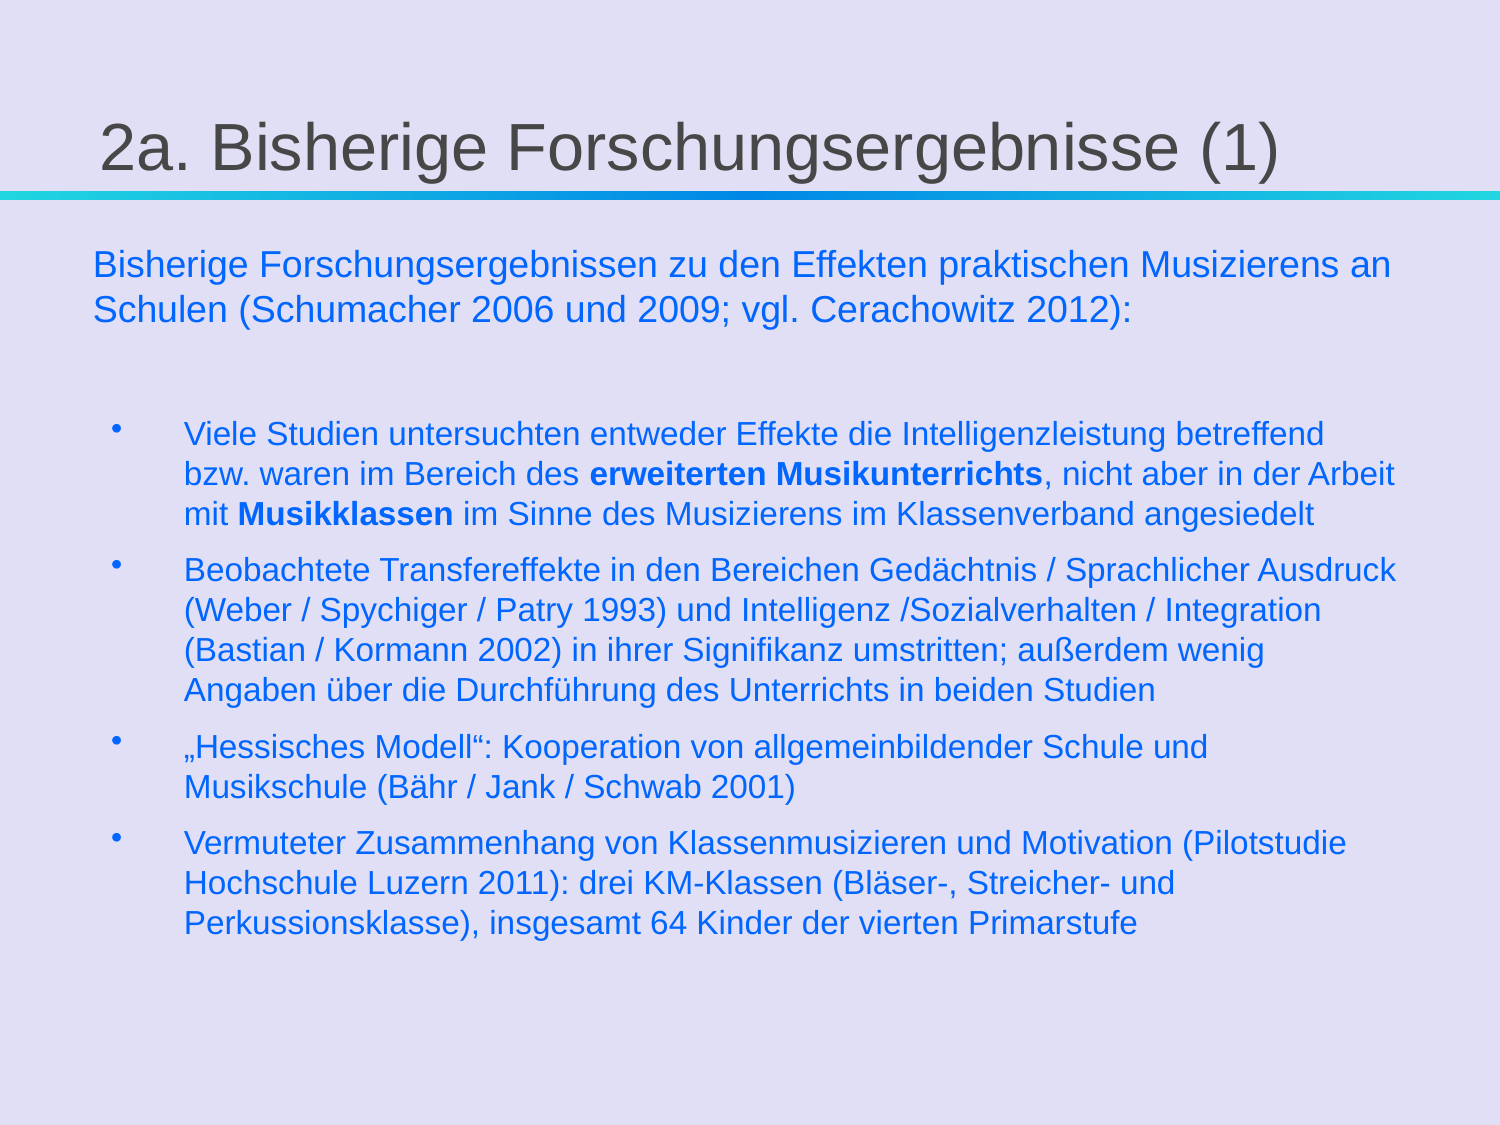

# 2a. Bisherige Forschungsergebnisse (1)

Bisherige Forschungsergebnissen zu den Effekten praktischen Musizierens an Schulen (Schumacher 2006 und 2009; vgl. Cerachowitz 2012):

Viele Studien untersuchten entweder Effekte die Intelligenzleistung betreffend bzw. waren im Bereich des erweiterten Musikunterrichts, nicht aber in der Arbeit mit Musikklassen im Sinne des Musizierens im Klassenverband angesiedelt
Beobachtete Transfereffekte in den Bereichen Gedächtnis / Sprachlicher Ausdruck (Weber / Spychiger / Patry 1993) und Intelligenz /Sozialverhalten / Integration (Bastian / Kormann 2002) in ihrer Signifikanz umstritten; außerdem wenig Angaben über die Durchführung des Unterrichts in beiden Studien
„Hessisches Modell“: Kooperation von allgemeinbildender Schule und Musikschule (Bähr / Jank / Schwab 2001)
Vermuteter Zusammenhang von Klassenmusizieren und Motivation (Pilotstudie Hochschule Luzern 2011): drei KM-Klassen (Bläser-, Streicher- und Perkussionsklasse), insgesamt 64 Kinder der vierten Primarstufe